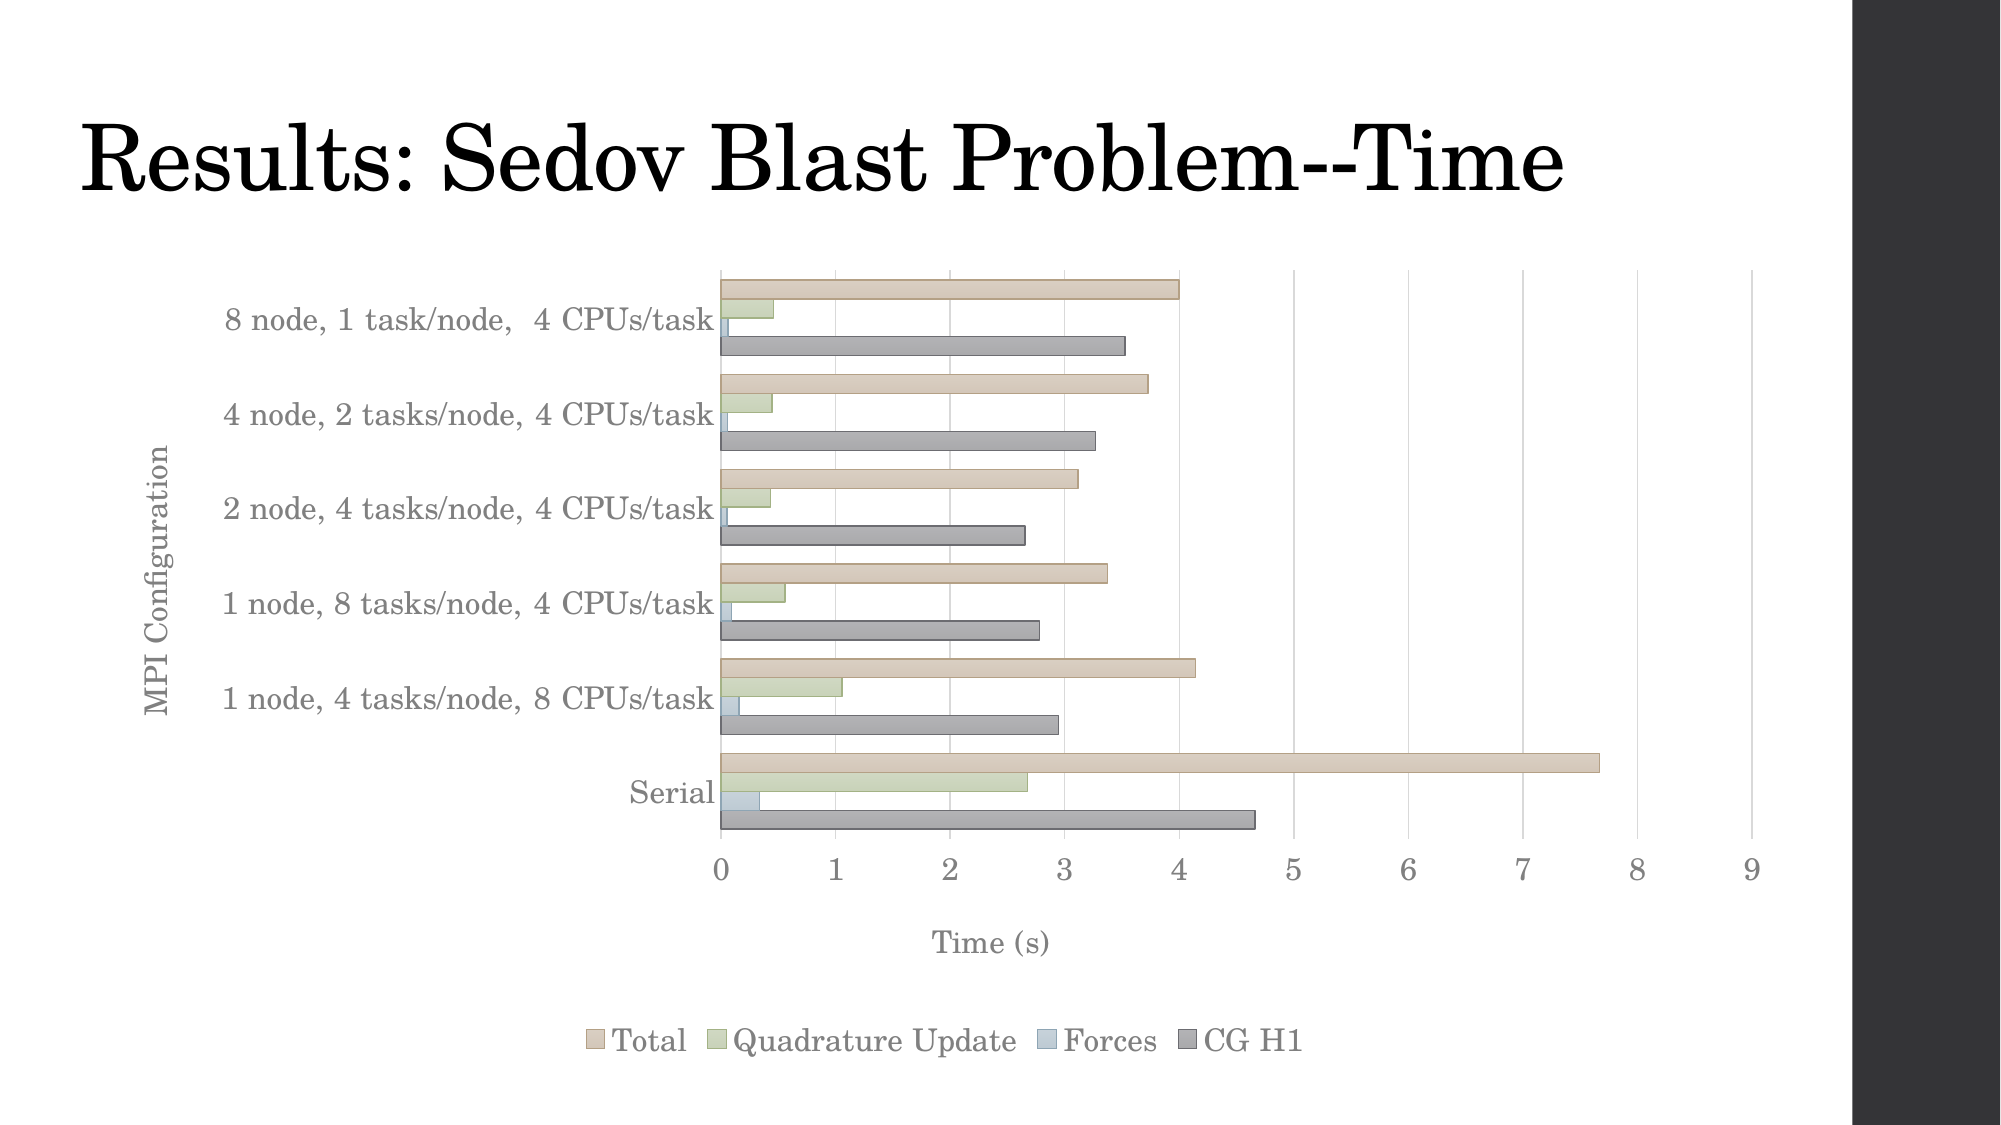

# Results: Sedov Blast Problem--Time

### Chart

| Category | CG H1 | Forces | Quadrature Update | Total |
|---|---|---|---|---|
| Serial​ | 4.659894935 | 0.335832662 | 2.674672256 | 7.670399853 |
| 1 node, 4 tasks/node, 8 CPUs/task​ | 2.944219885 | 0.157581635 | 1.057181715 | 4.141397935 |
| 1 node, 8 tasks/node, 4 CPUs/task​ | 2.778972029 | 0.088896097 | 0.556579201 | 3.373733548 |
| 2 node, 4 tasks/node, 4 CPUs/task​ | 2.651790749 | 0.053726614 | 0.431648609 | 3.116384776 |
| 4 node, 2 tasks/node, 4 CPUs/task​ | 3.267594003 | 0.054315138 | 0.444932672 | 3.728554047 |
| 8 node, 1 task/node,  4 CPUs/task​ | 3.528489864 | 0.057964288 | 0.458942364 | 3.99977954 |